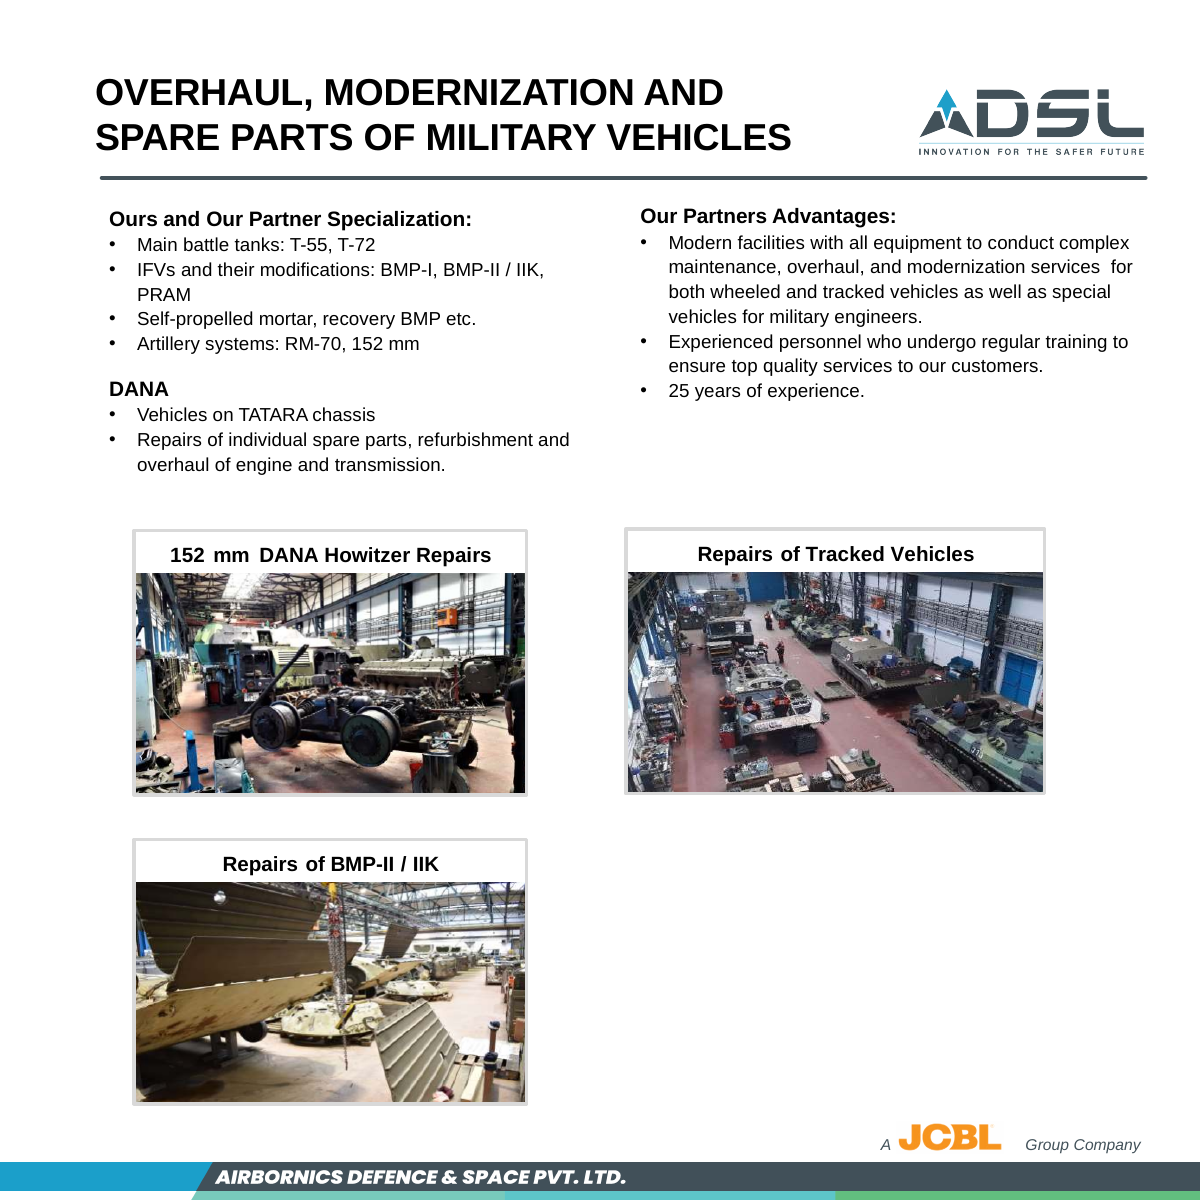

# Overhaul, Modernization and Spare Parts of Military Vehicles
Ours and Our Partner Specialization:
Main battle tanks: T-55, T-72
IFVs and their modifications: BMP-I, BMP-II / IIK, PRAM
Self-propelled mortar, recovery BMP etc.
Artillery systems: RM-70, 152 mm
DANA
Vehicles on TATARA chassis
Repairs of individual spare parts, refurbishment and overhaul of engine and transmission.
Our Partners Advantages:
Modern facilities with all equipment to conduct complex maintenance, overhaul, and modernization services  for both wheeled and tracked vehicles as well as special vehicles for military engineers.
Experienced personnel who undergo regular training to ensure top quality services to our customers.
25 years of experience.

Repairs of Tracked Vehicles

152 mm DANA Howitzer Repairs

Repairs of BMP-II / IIK